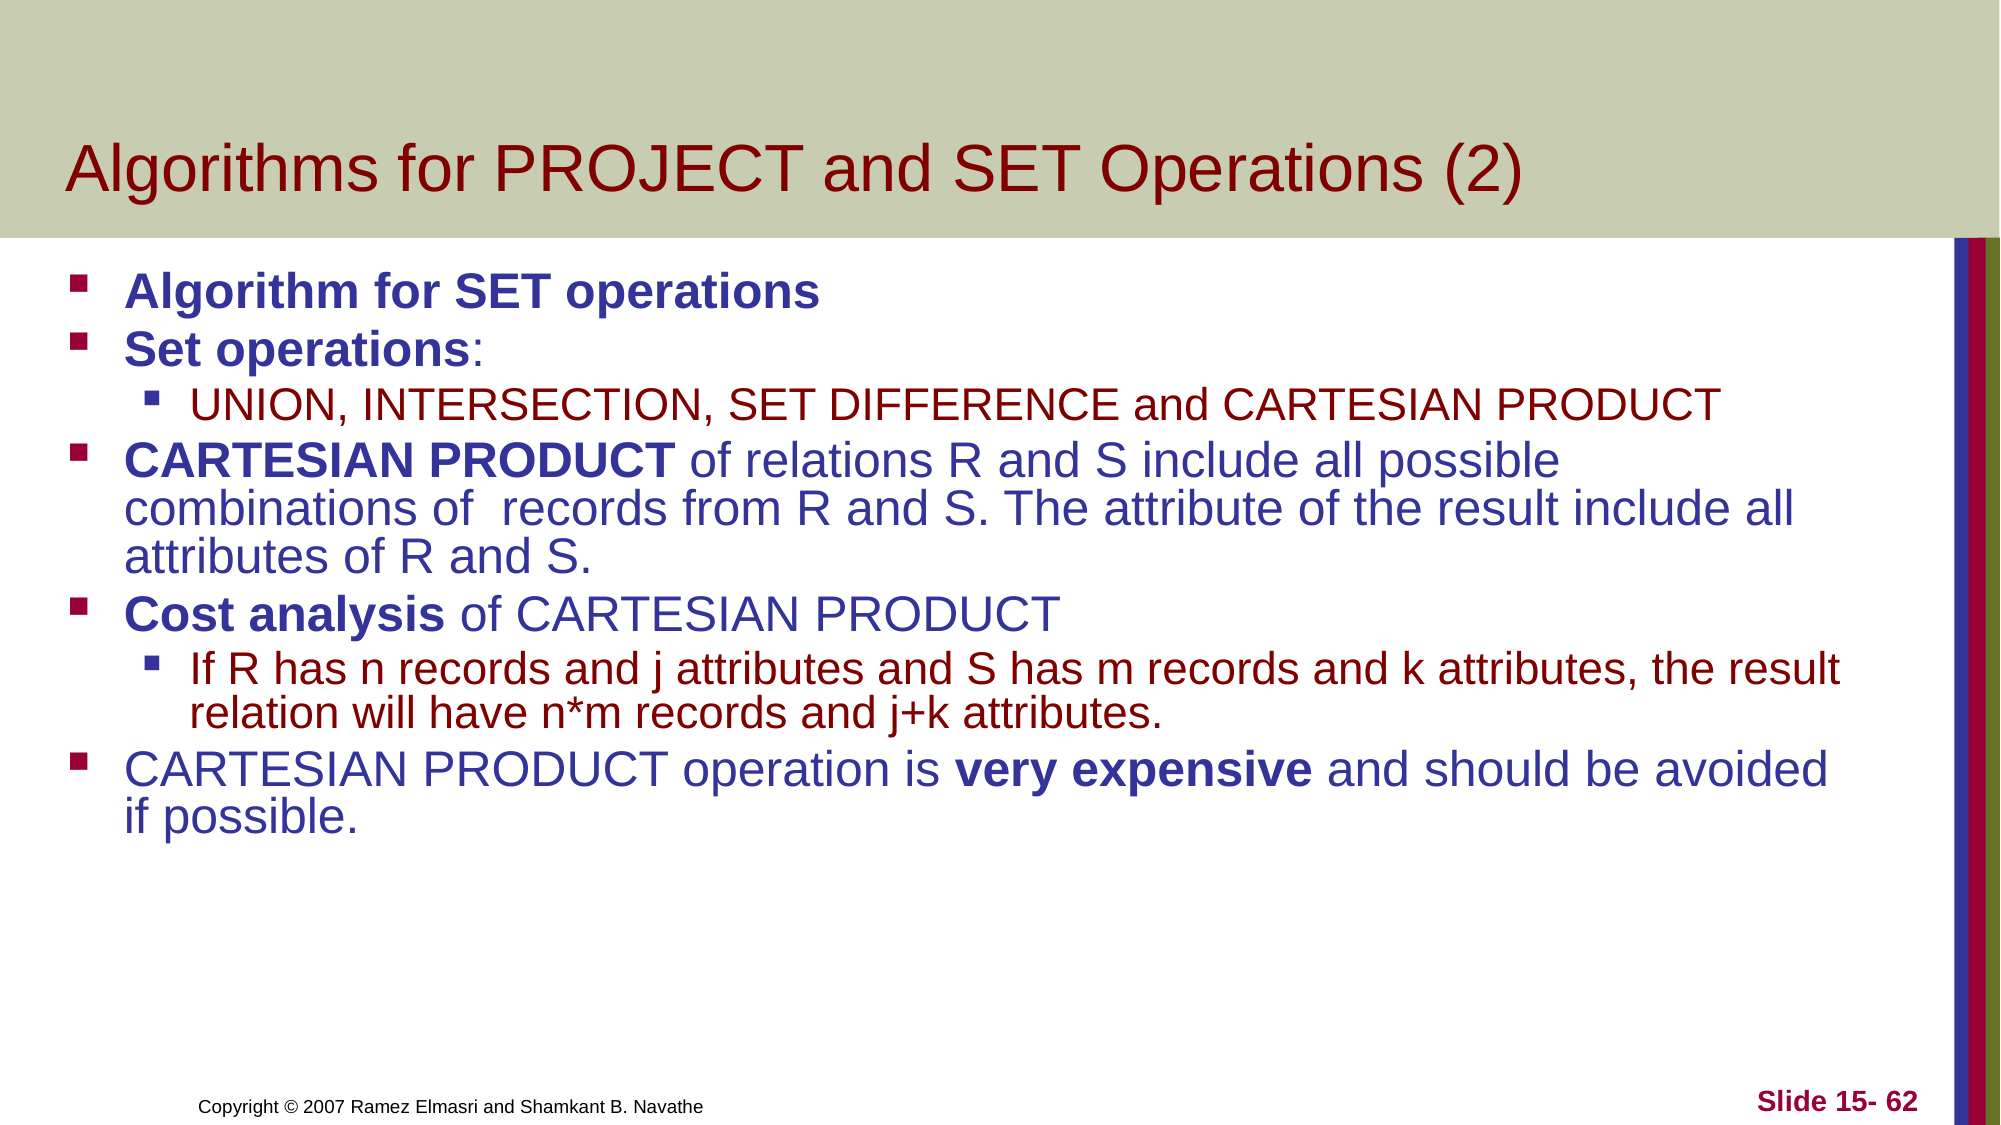

# Algorithms for PROJECT and SET Operations (2)
Algorithm for SET operations
Set operations:
UNION, INTERSECTION, SET DIFFERENCE and CARTESIAN PRODUCT
CARTESIAN PRODUCT of relations R and S include all possible combinations of  records from R and S. The attribute of the result include all attributes of R and S.
Cost analysis of CARTESIAN PRODUCT
If R has n records and j attributes and S has m records and k attributes, the result relation will have n*m records and j+k attributes.
CARTESIAN PRODUCT operation is very expensive and should be avoided if possible.
Slide 15- 62